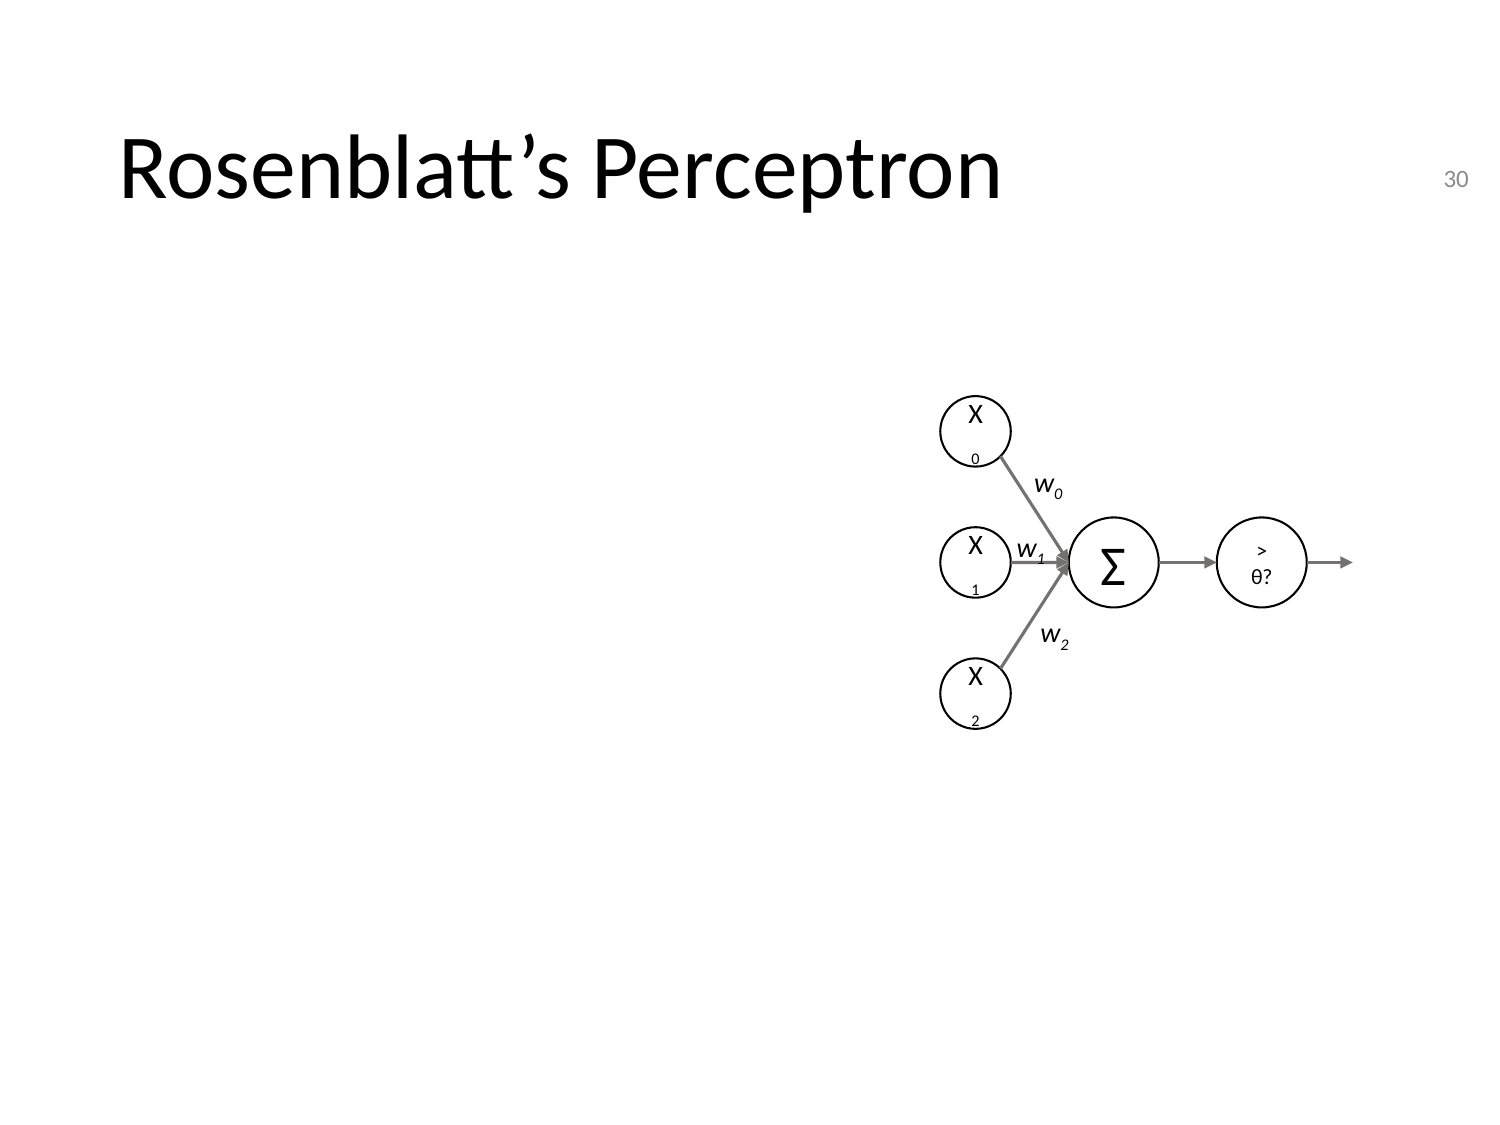

# Rosenblatt’s Perceptron
30
X0
Σ
> θ?
X1
X2
w0
w1
w2